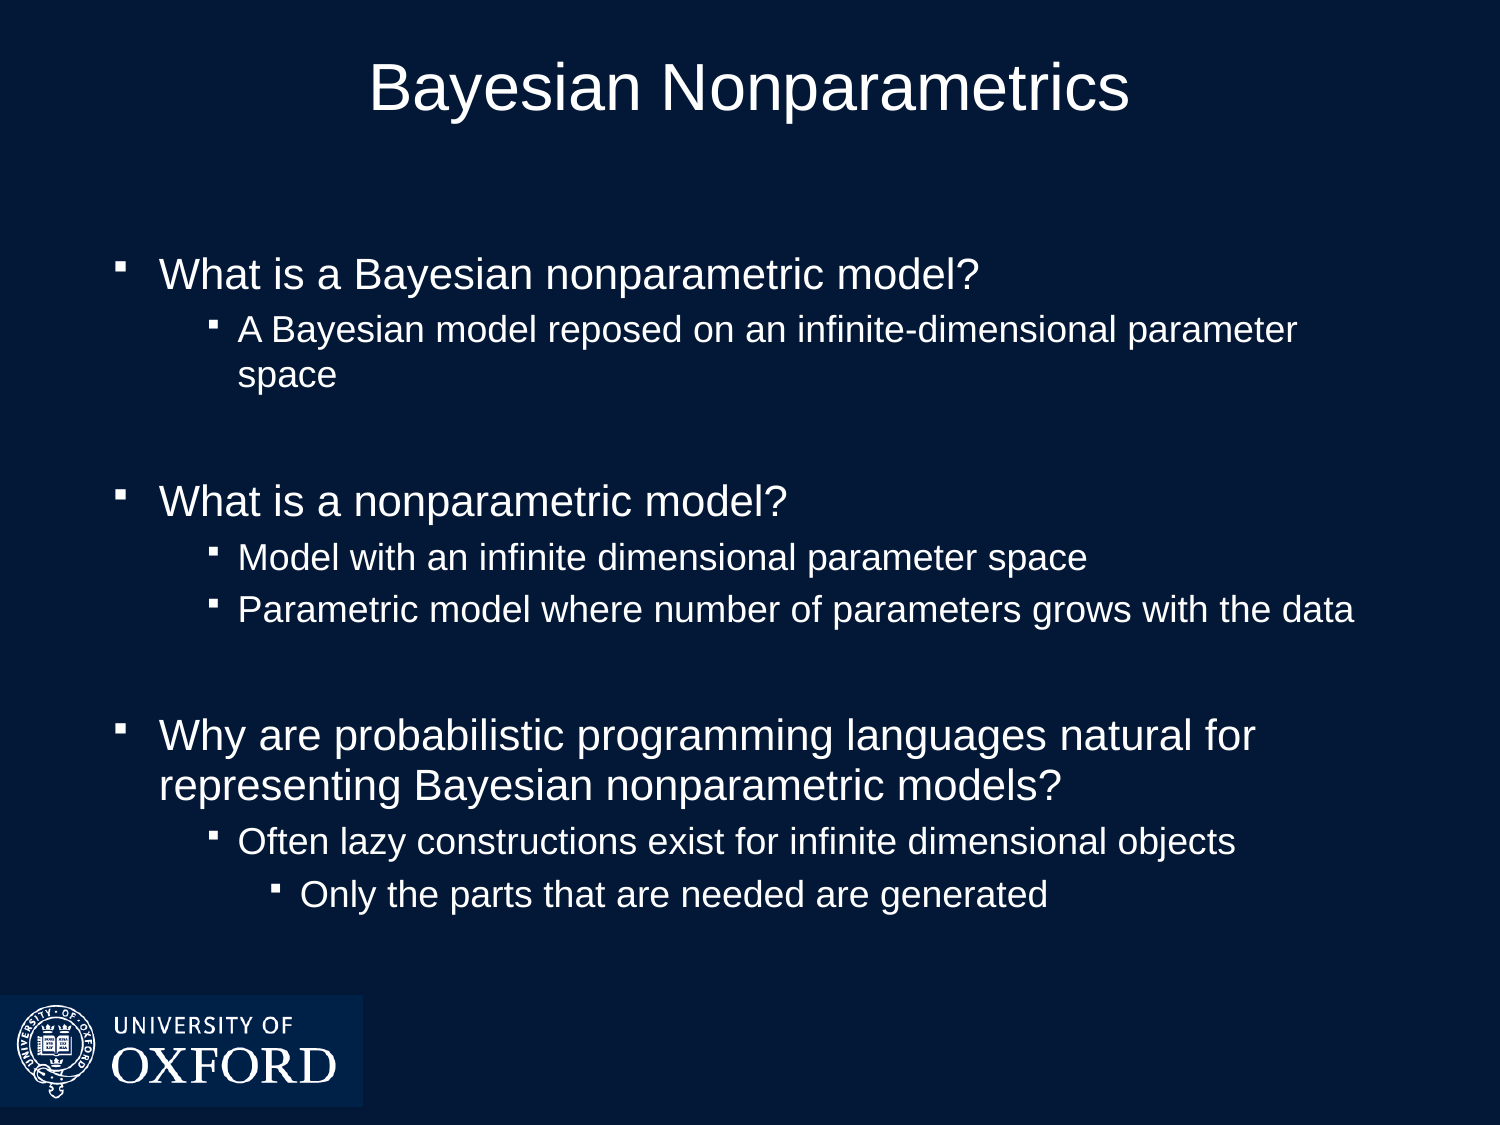

# Bayesian Nonparametrics
What is a Bayesian nonparametric model?
A Bayesian model reposed on an infinite-dimensional parameter space

What is a nonparametric model?
Model with an infinite dimensional parameter space
Parametric model where number of parameters grows with the data

Why are probabilistic programming languages natural for representing Bayesian nonparametric models?
Often lazy constructions exist for infinite dimensional objects
Only the parts that are needed are generated